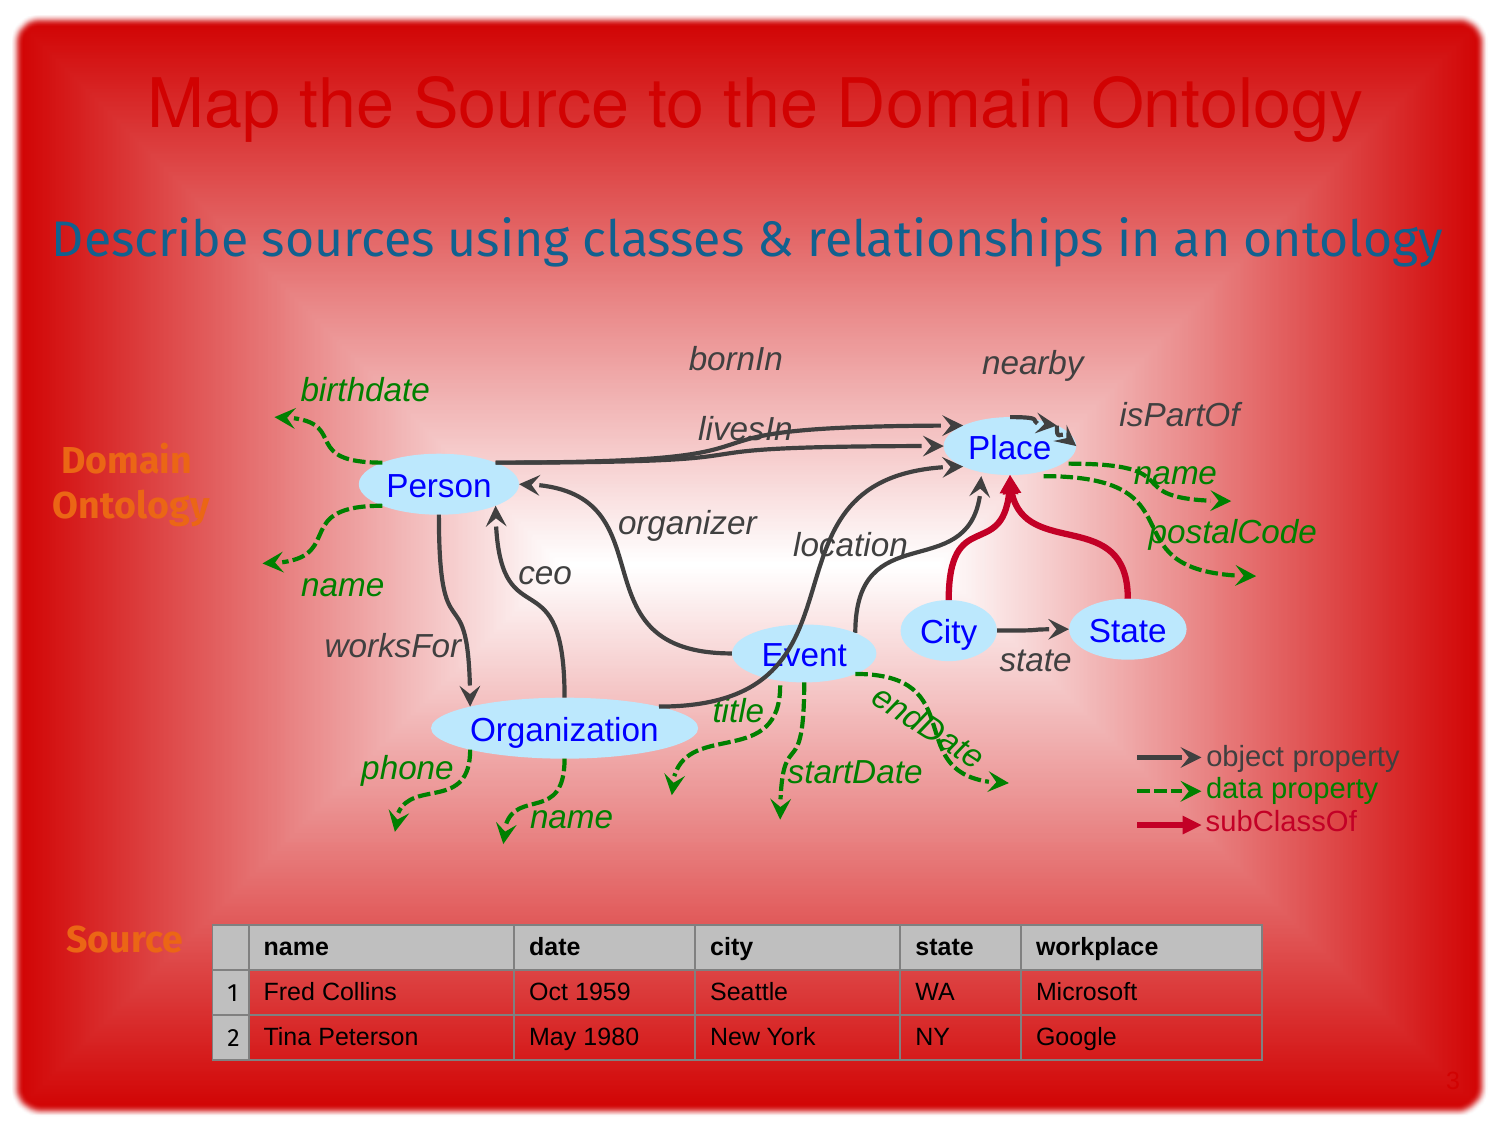

# Map the Source to the Domain Ontology
Describe sources using classes & relationships in an ontology
bornIn
nearby
birthdate
isPartOf
livesIn
Place
name
Person
organizer
location
ceo
name
State
City
worksFor
Event
state
title
Organization
endDate
phone
startDate
name
postalCode
Domain
Ontology
object property
data property
subClassOf
Source
|  | name | date | city | state | workplace |
| --- | --- | --- | --- | --- | --- |
| 1 | Fred Collins | Oct 1959 | Seattle | WA | Microsoft |
| 2 | Tina Peterson | May 1980 | New York | NY | Google |
3